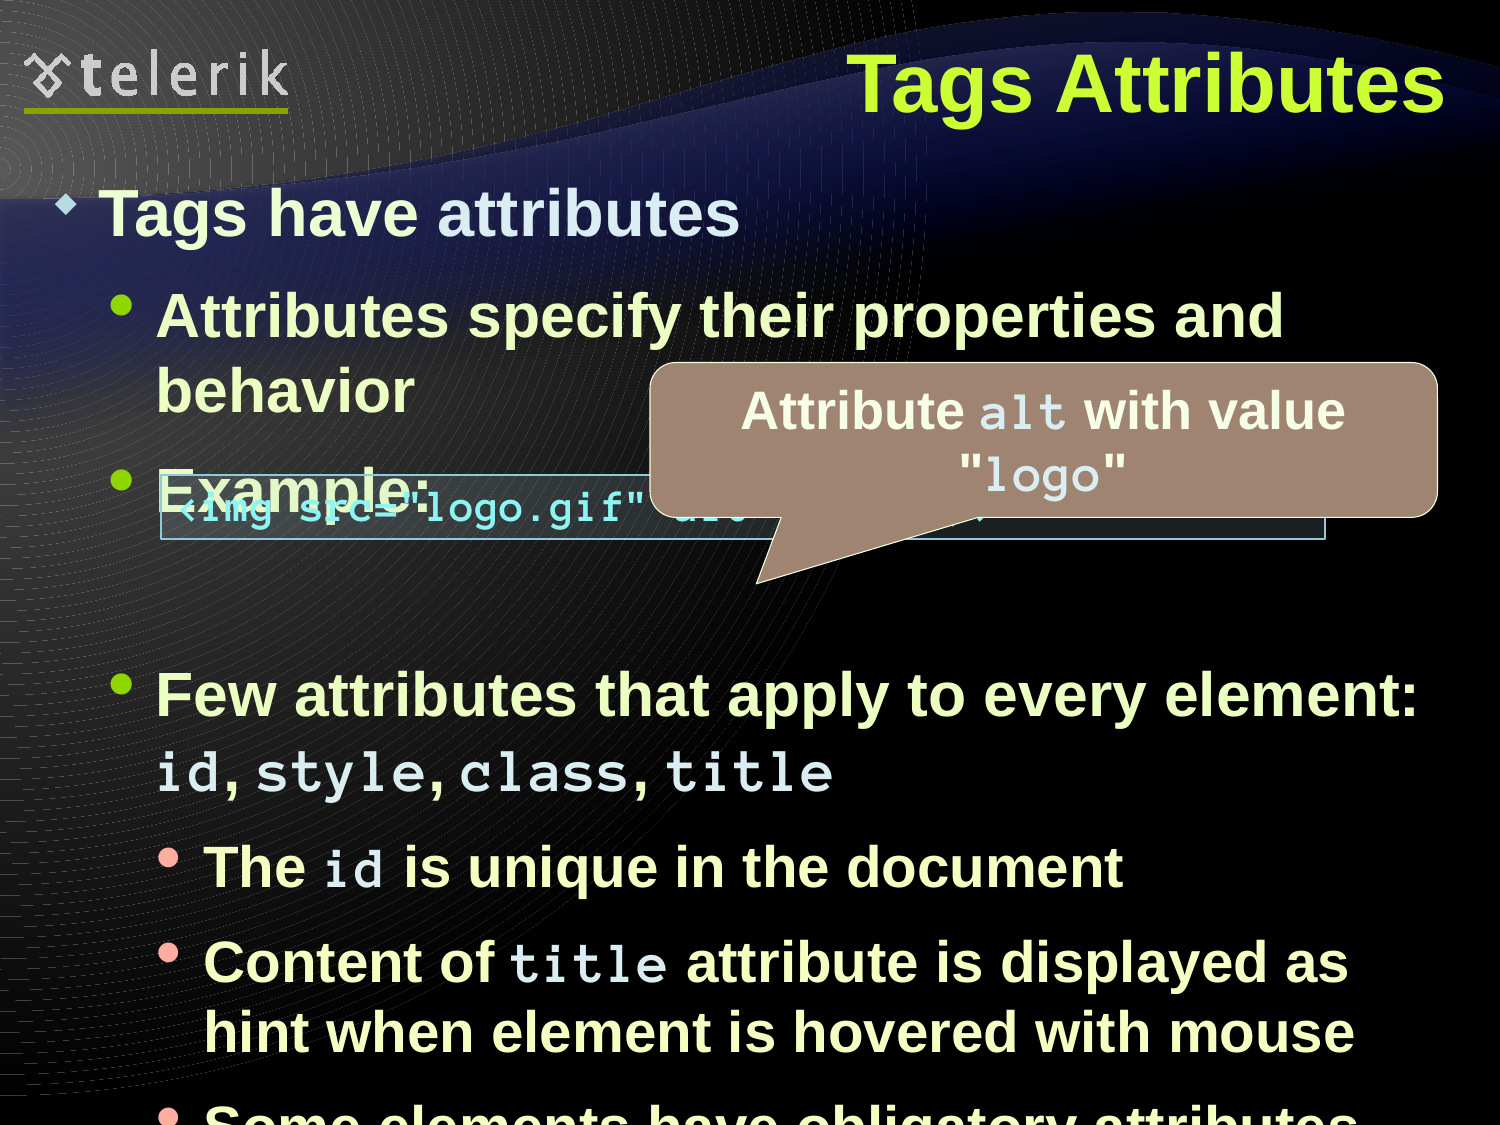

# Tags Attributes
Tags have attributes
Attributes specify their properties and behavior
Example:

Few attributes that apply to every element: id, style, class, title
The id is unique in the document
Content of title attribute is displayed as hint when element is hovered with mouse
Some elements have obligatory attributes
Attribute alt with value "logo"
<img src="logo.gif" alt="logo" />